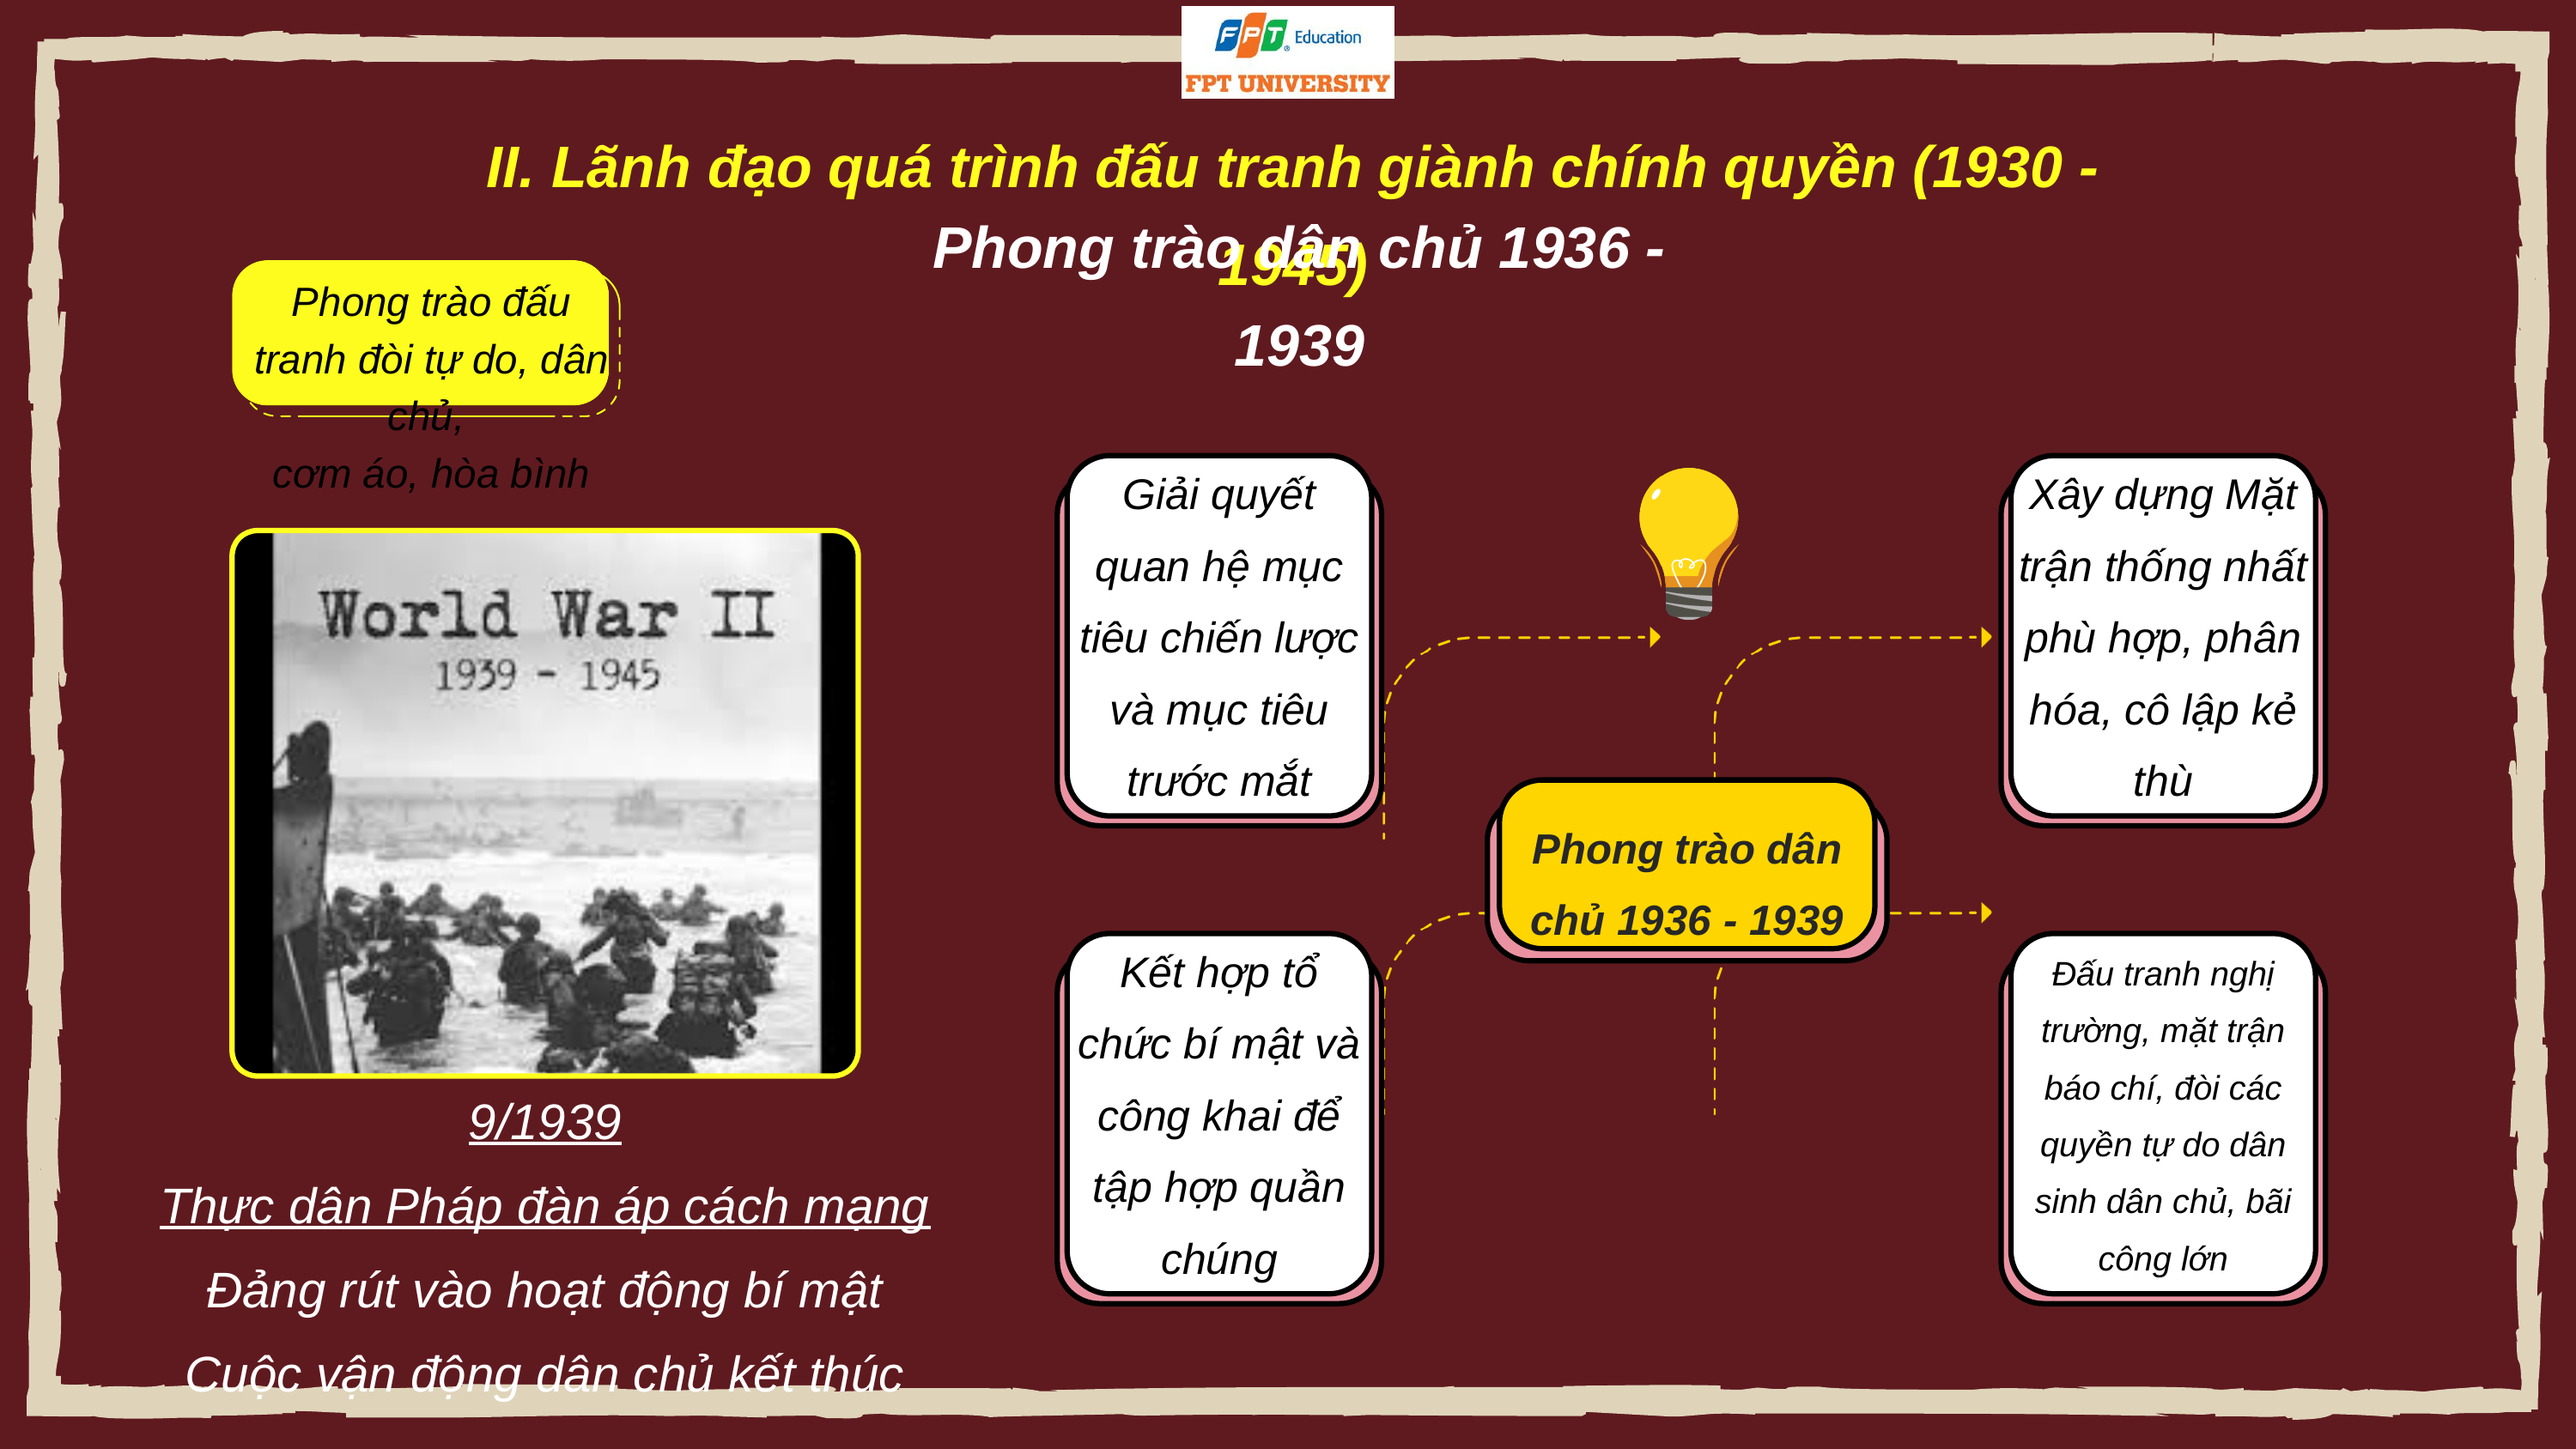

II. Lãnh đạo quá trình đấu tranh giành chính quyền (1930 - 1945)
Phong trào dân chủ 1936 - 1939

Phong trào đấu tranh đòi tự do, dân chủ,
cơm áo, hòa bình

Giải quyết quan hệ mục tiêu chiến lược và mục tiêu trước mắt

Xây dựng Mặt trận thống nhất phù hợp, phân hóa, cô lập kẻ thù

Phong trào dân chủ 1936 - 1939

Kết hợp tổ chức bí mật và công khai để tập hợp quần chúng

Đấu tranh nghị trường, mặt trận báo chí, đòi các quyền tự do dân sinh dân chủ, bãi công lớn

9/1939
Thực dân Pháp đàn áp cách mạng
Đảng rút vào hoạt động bí mật
Cuộc vận động dân chủ kết thúc